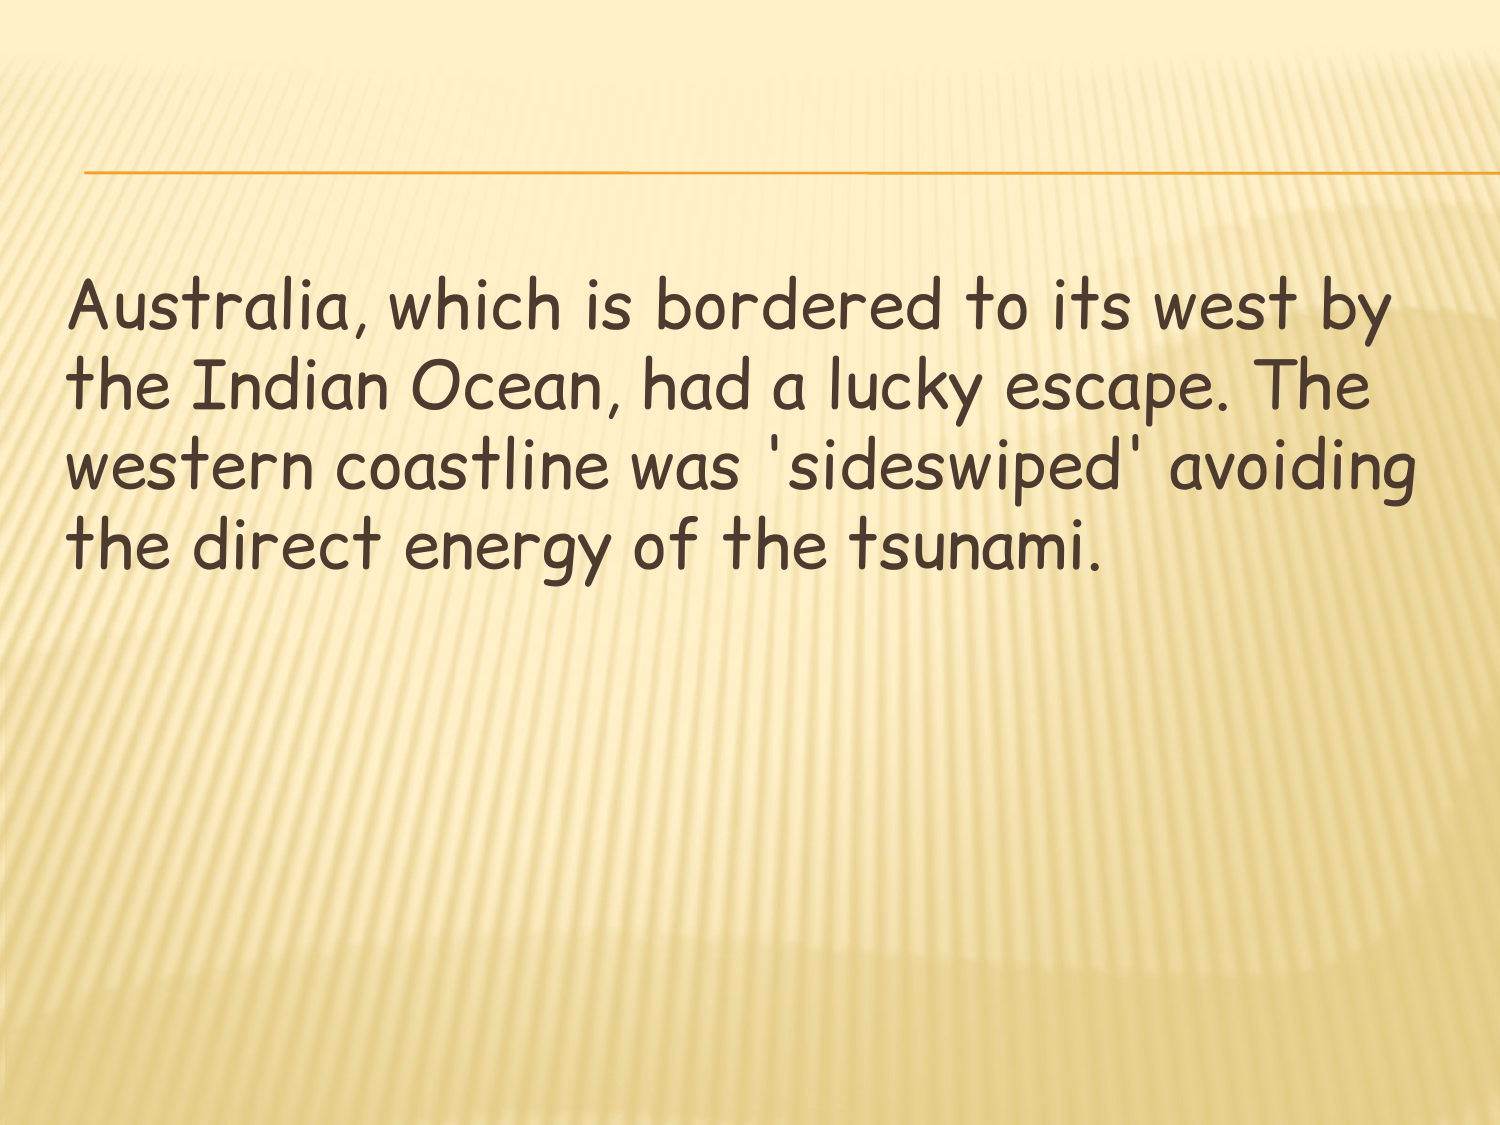

#
Australia, which is bordered to its west by the Indian Ocean, had a lucky escape. The western coastline was 'sideswiped' avoiding the direct energy of the tsunami.